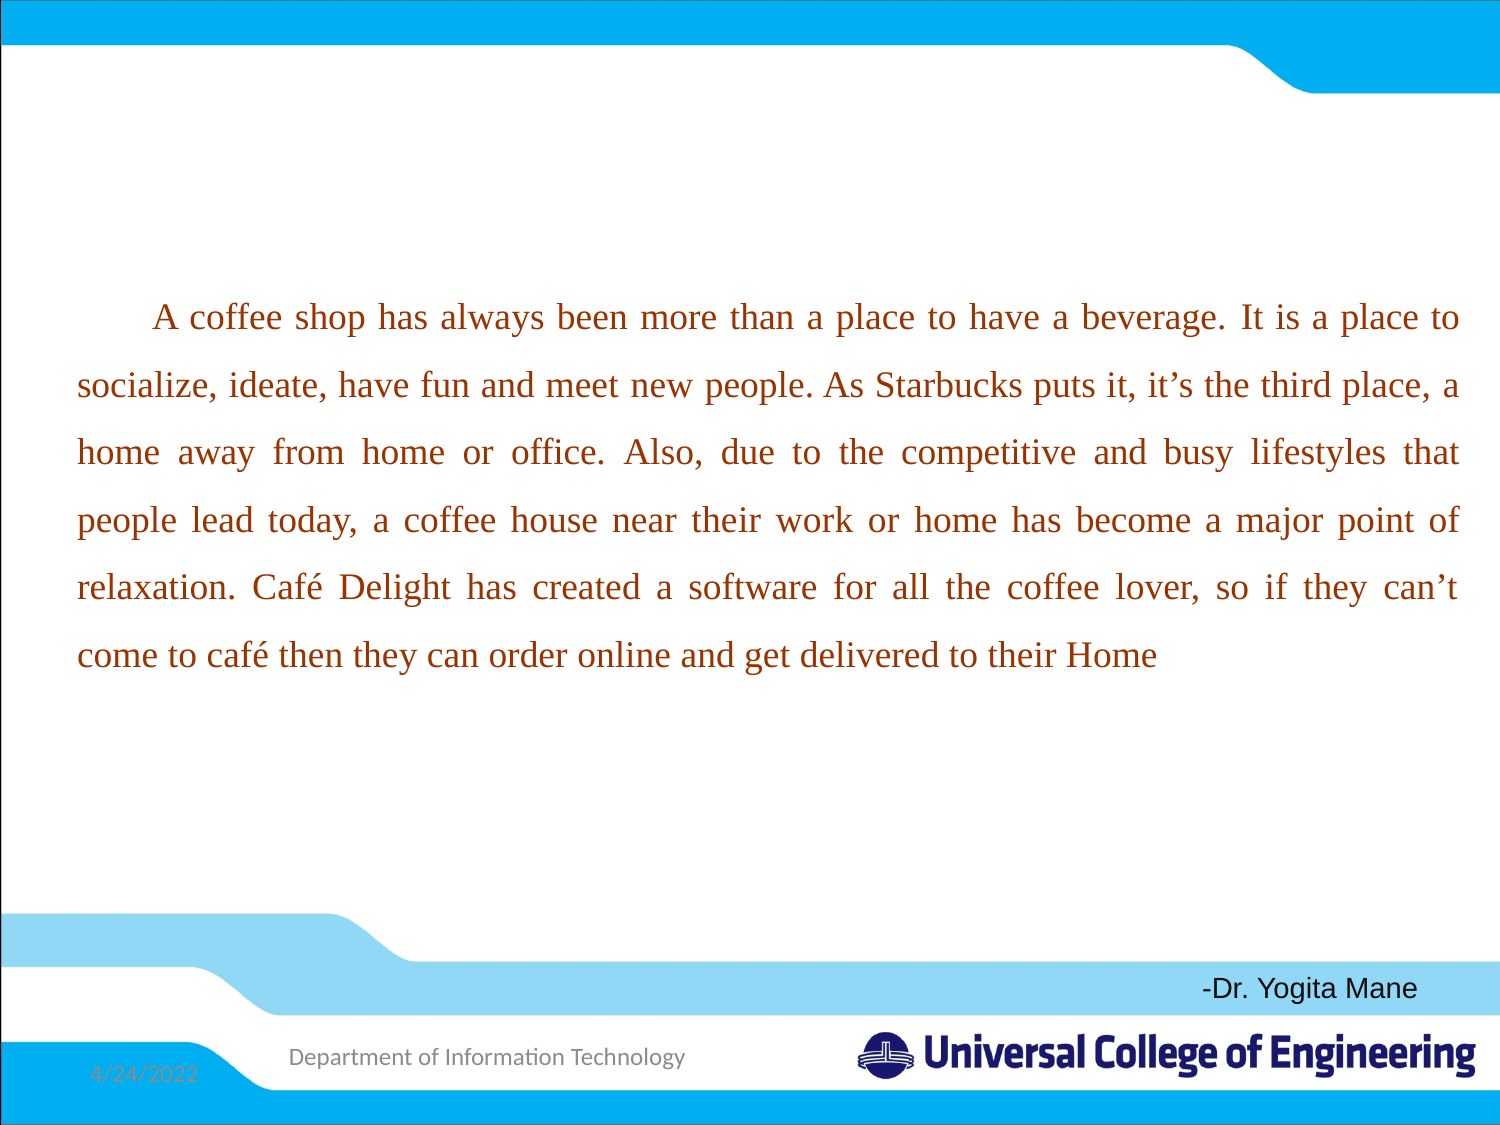

A coffee shop has always been more than a place to have a beverage. It is a place to socialize, ideate, have fun and meet new people. As Starbucks puts it, it’s the third place, a home away from home or office. Also, due to the competitive and busy lifestyles that people lead today, a coffee house near their work or home has become a major point of relaxation. Café Delight has created a software for all the coffee lover, so if they can’t come to café then they can order online and get delivered to their Home
-Dr. Yogita Mane
Department of Information Technology
4/24/2022